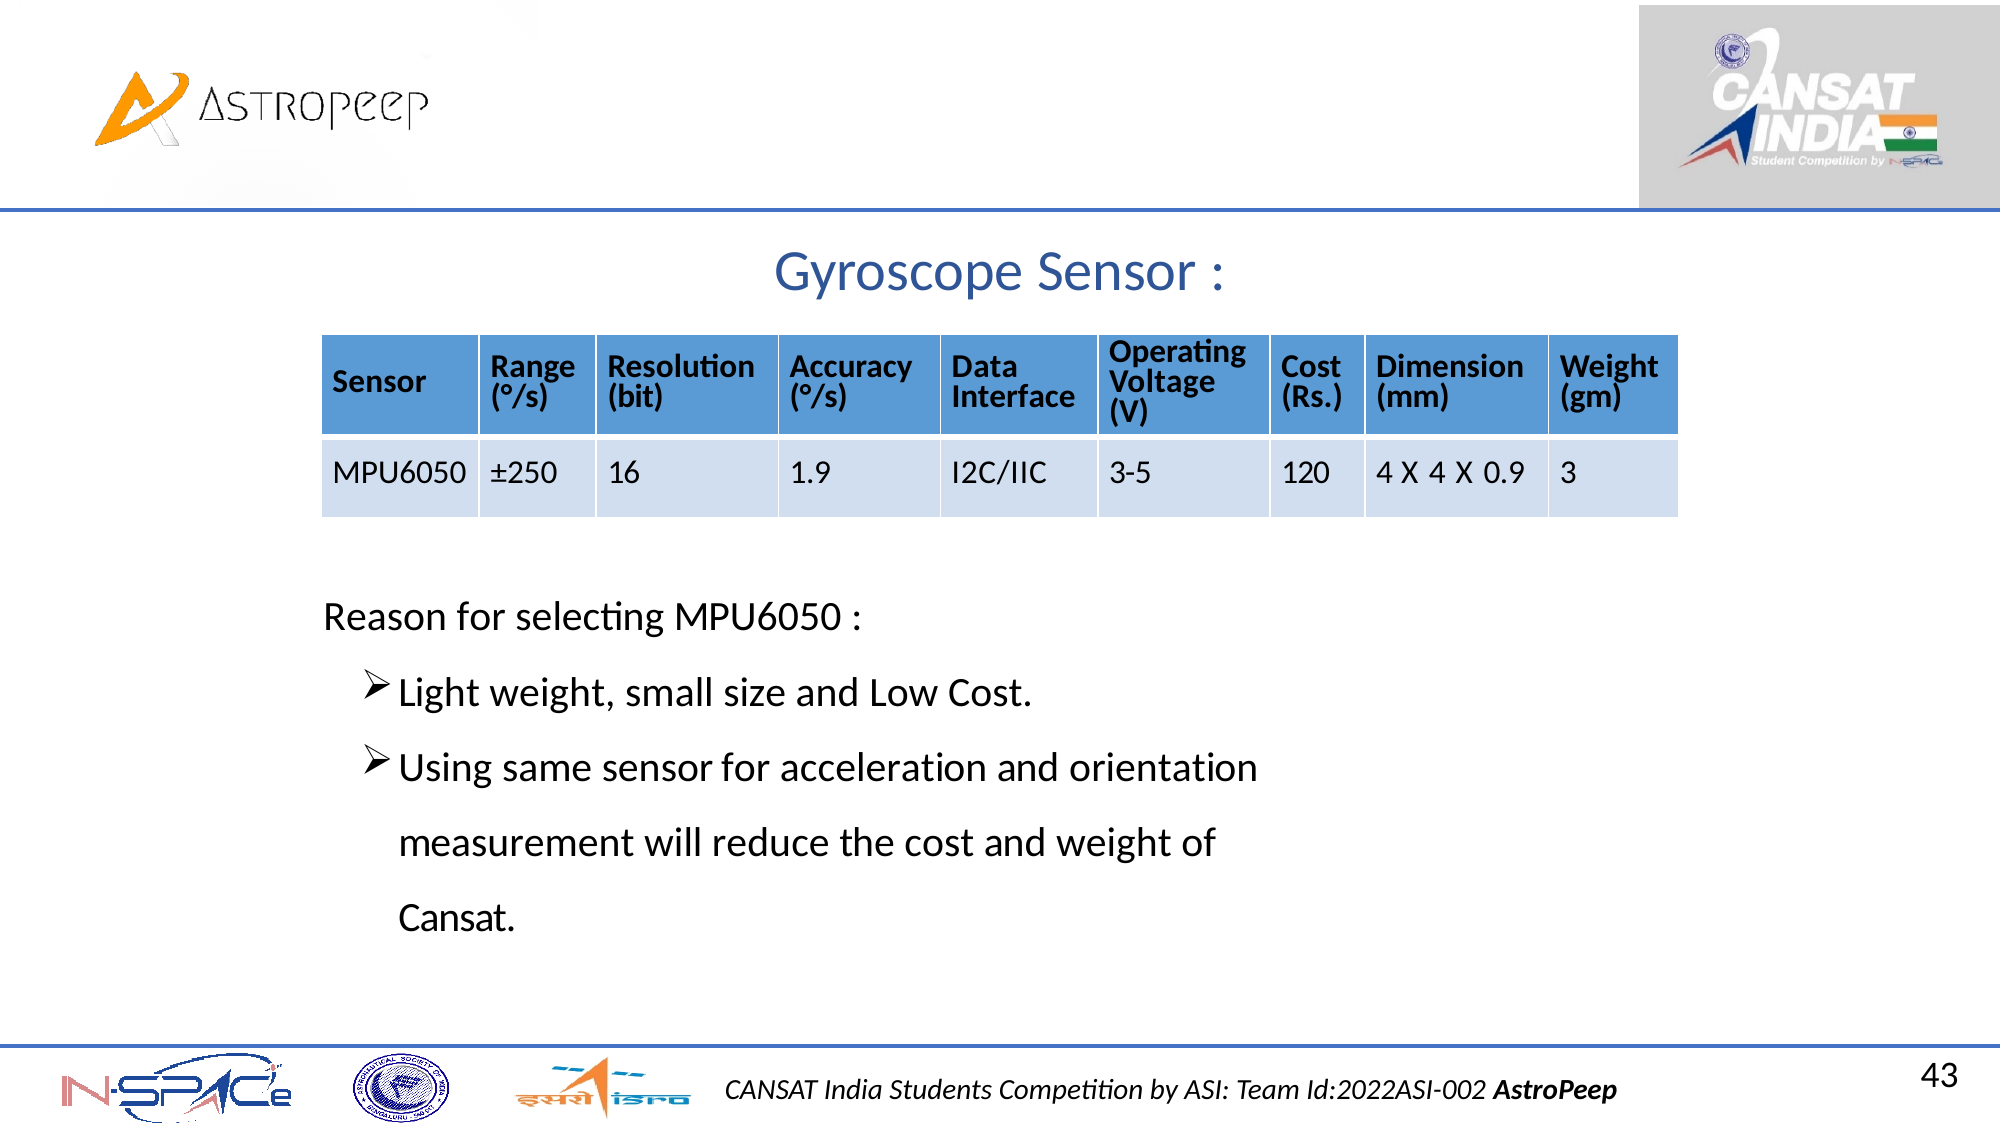

Gyroscope Sensor :
| Sensor | Range (°/s) | Resolution (bit) | Accuracy (°/s) | Data Interface | Operating Voltage (V) | Cost (Rs.) | Dimension (mm) | Weight (gm) |
| --- | --- | --- | --- | --- | --- | --- | --- | --- |
| MPU6050 | ±250 | 16 | 1.9 | I2C/IIC | 3-5 | 120 | 4 X 4 X 0.9 | 3 |
Reason for selecting MPU6050 :
Light weight, small size and Low Cost.
Using same sensor for acceleration and orientation  measurement will reduce the cost and weight of  Cansat.
43